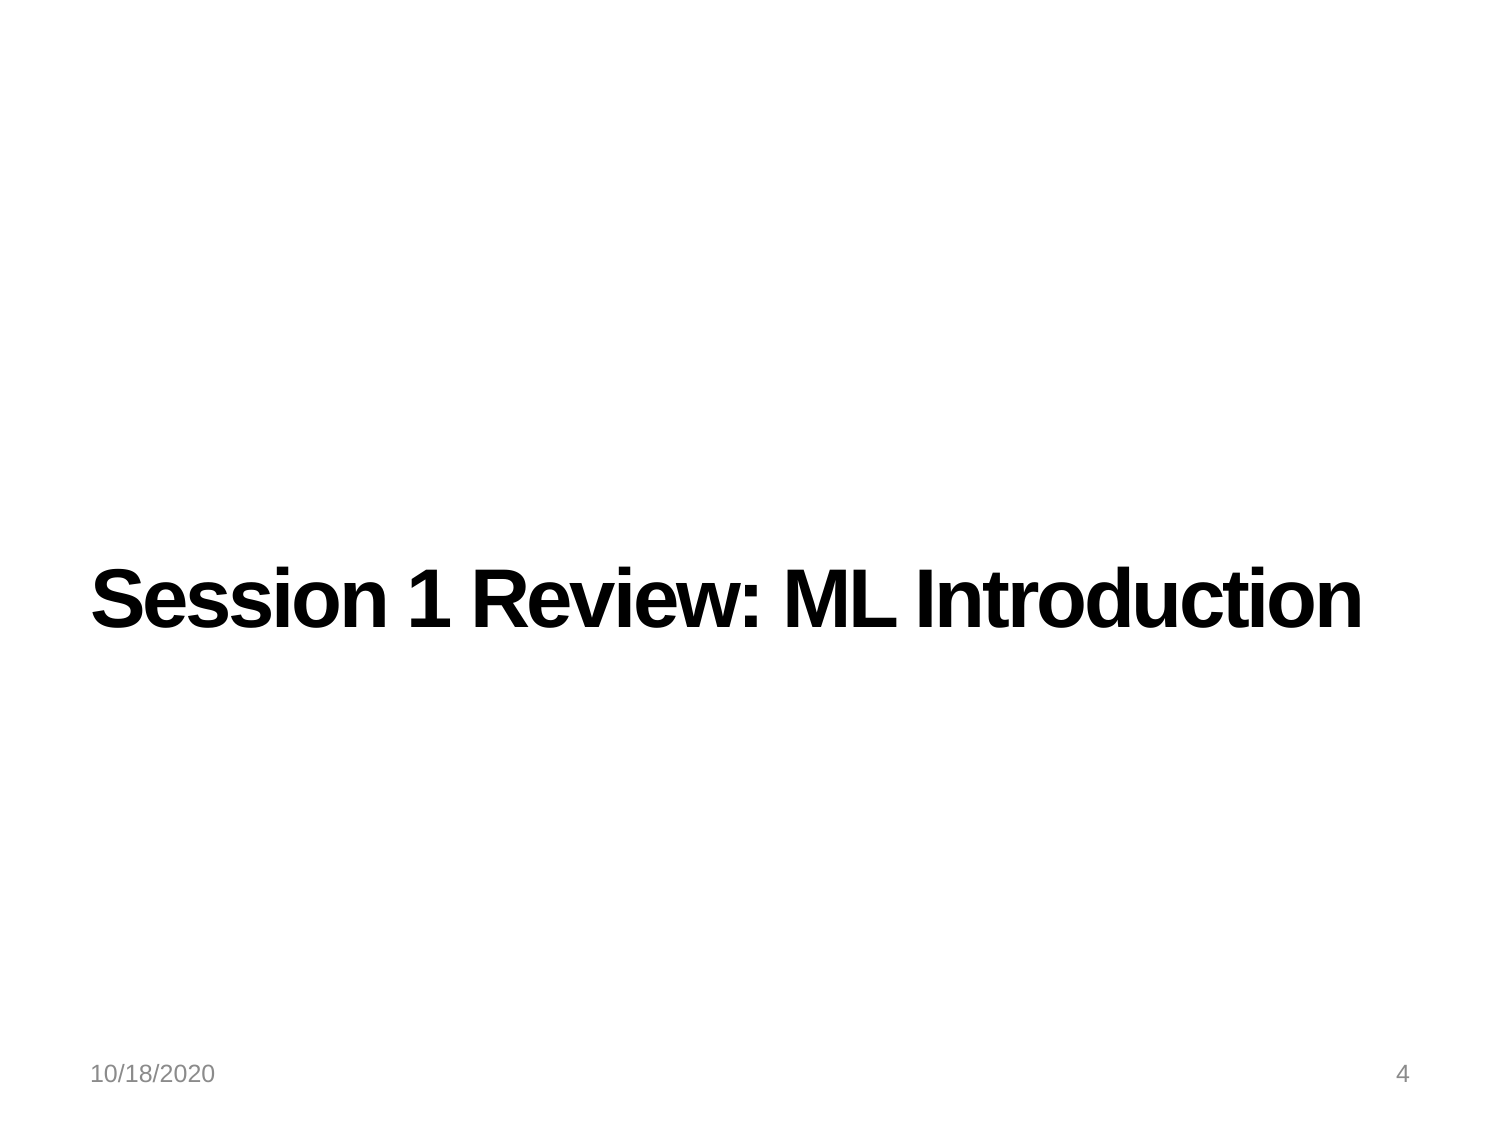

# Session 1 Review: ML Introduction
10/18/2020
4